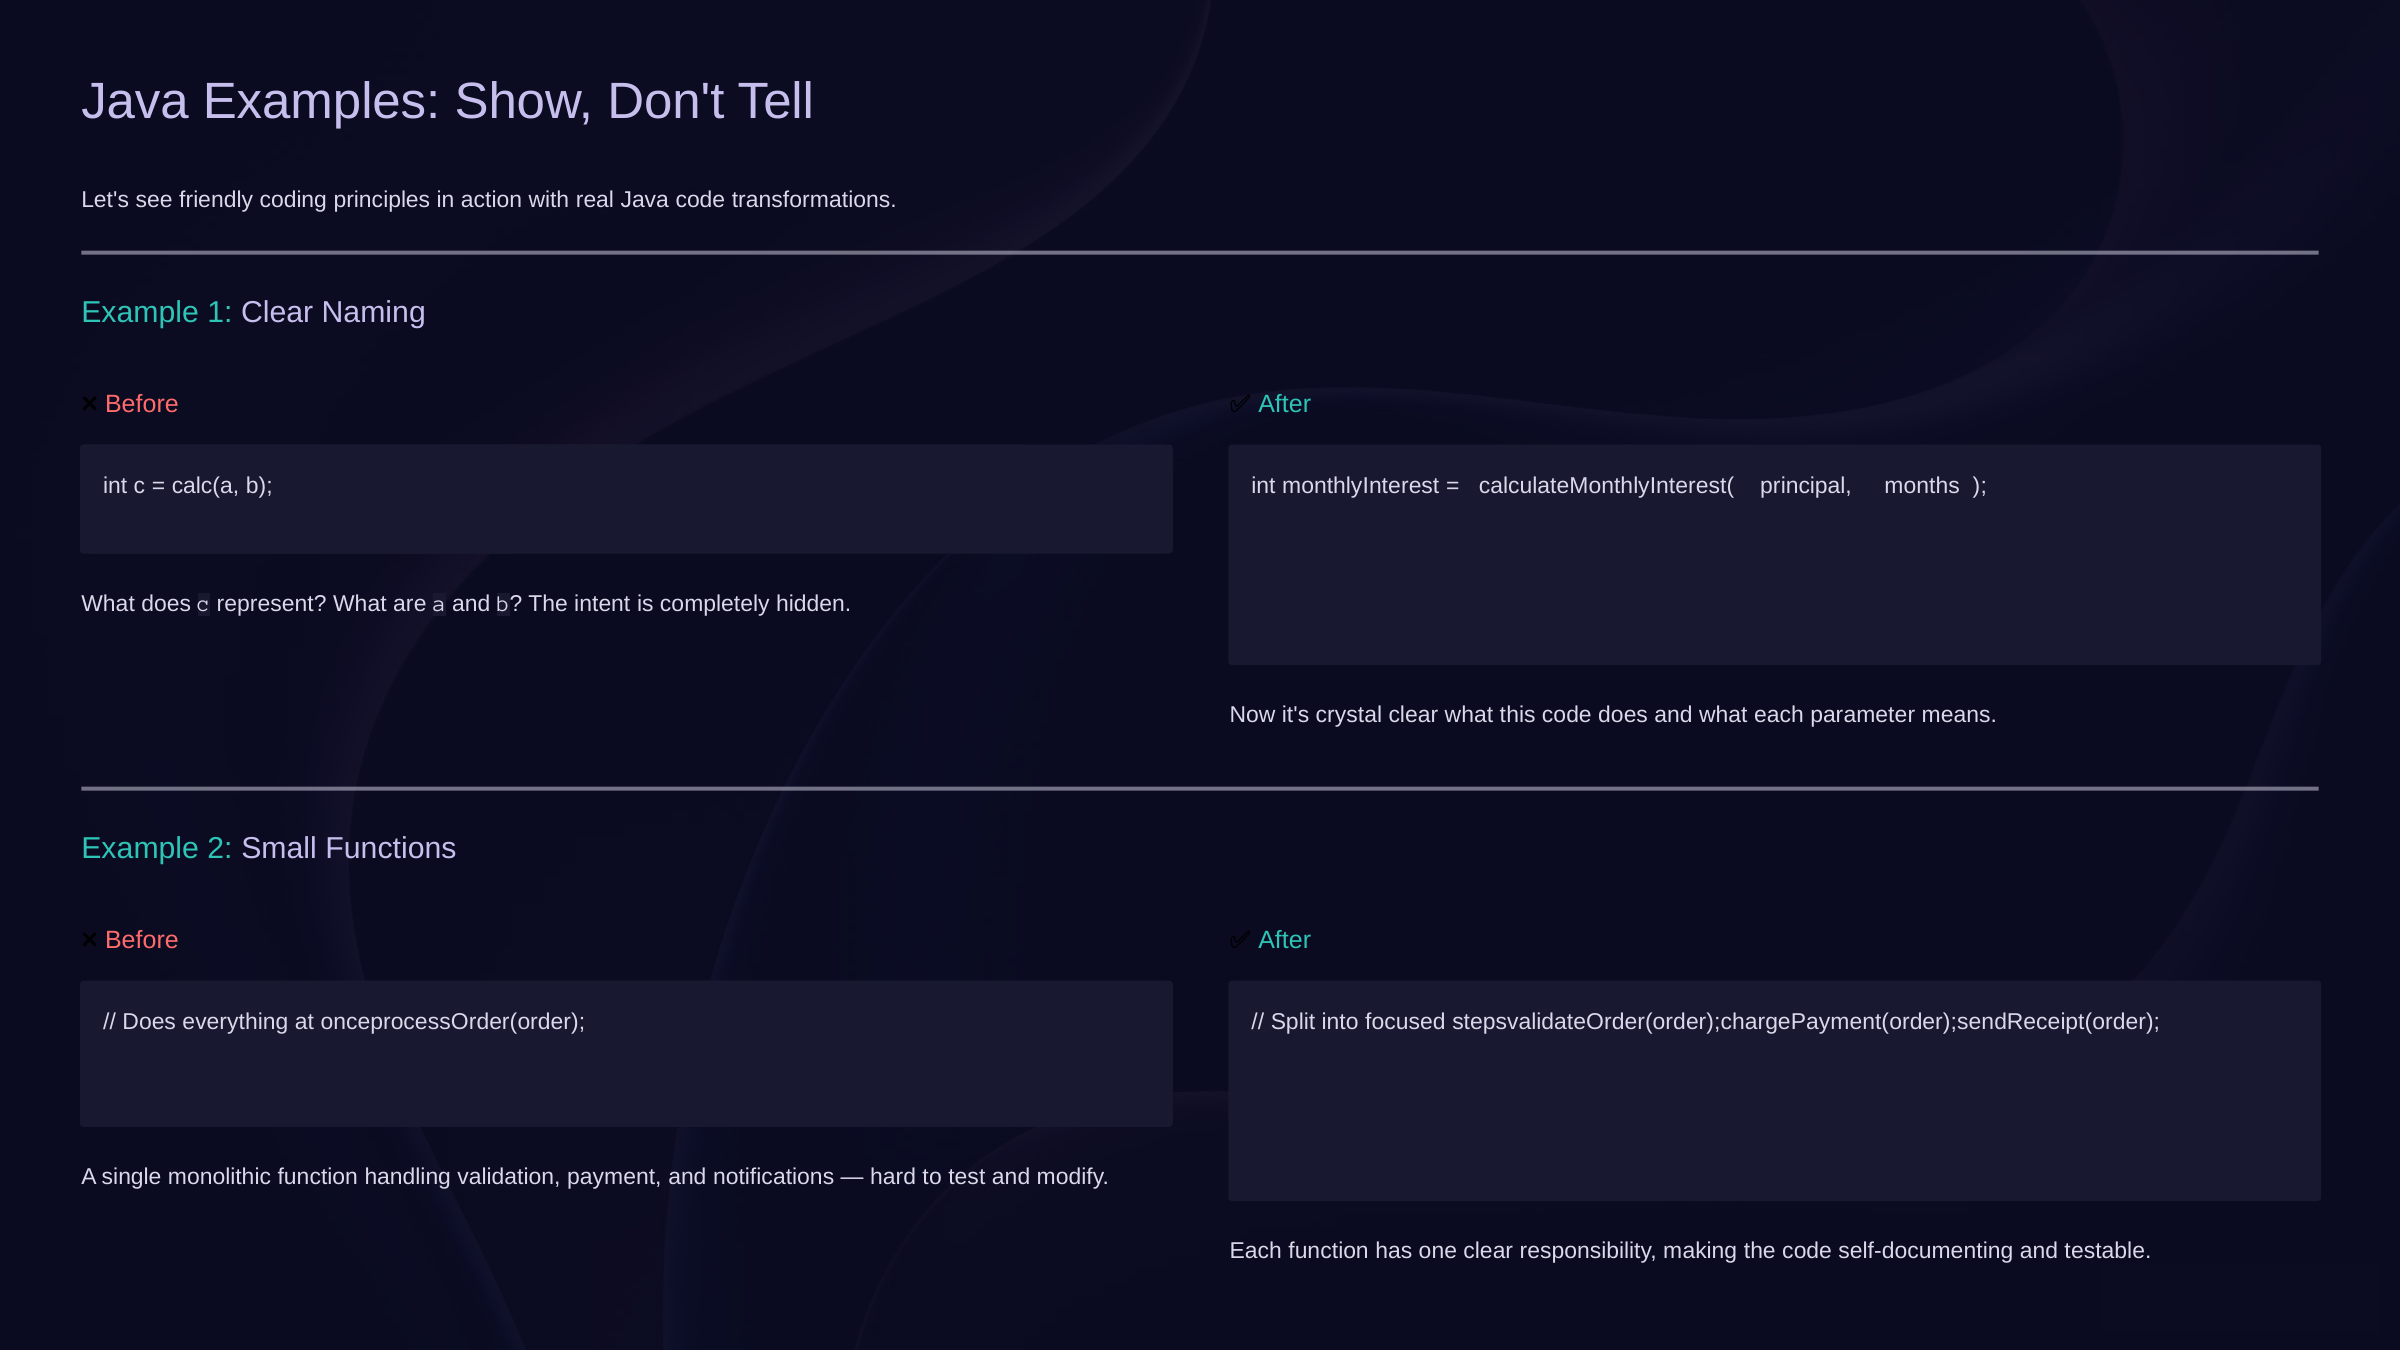

Java Examples: Show, Don't Tell
Let's see friendly coding principles in action with real Java code transformations.

Example 1: Clear Naming
❌ Before
✅ After

int c = calc(a, b);
int monthlyInterest =   calculateMonthlyInterest(    principal,     months  );
What does c represent? What are a and b? The intent is completely hidden.
Now it's crystal clear what this code does and what each parameter means.

Example 2: Small Functions
❌ Before
✅ After

// Does everything at onceprocessOrder(order);
// Split into focused stepsvalidateOrder(order);chargePayment(order);sendReceipt(order);
A single monolithic function handling validation, payment, and notifications — hard to test and modify.
Each function has one clear responsibility, making the code self-documenting and testable.